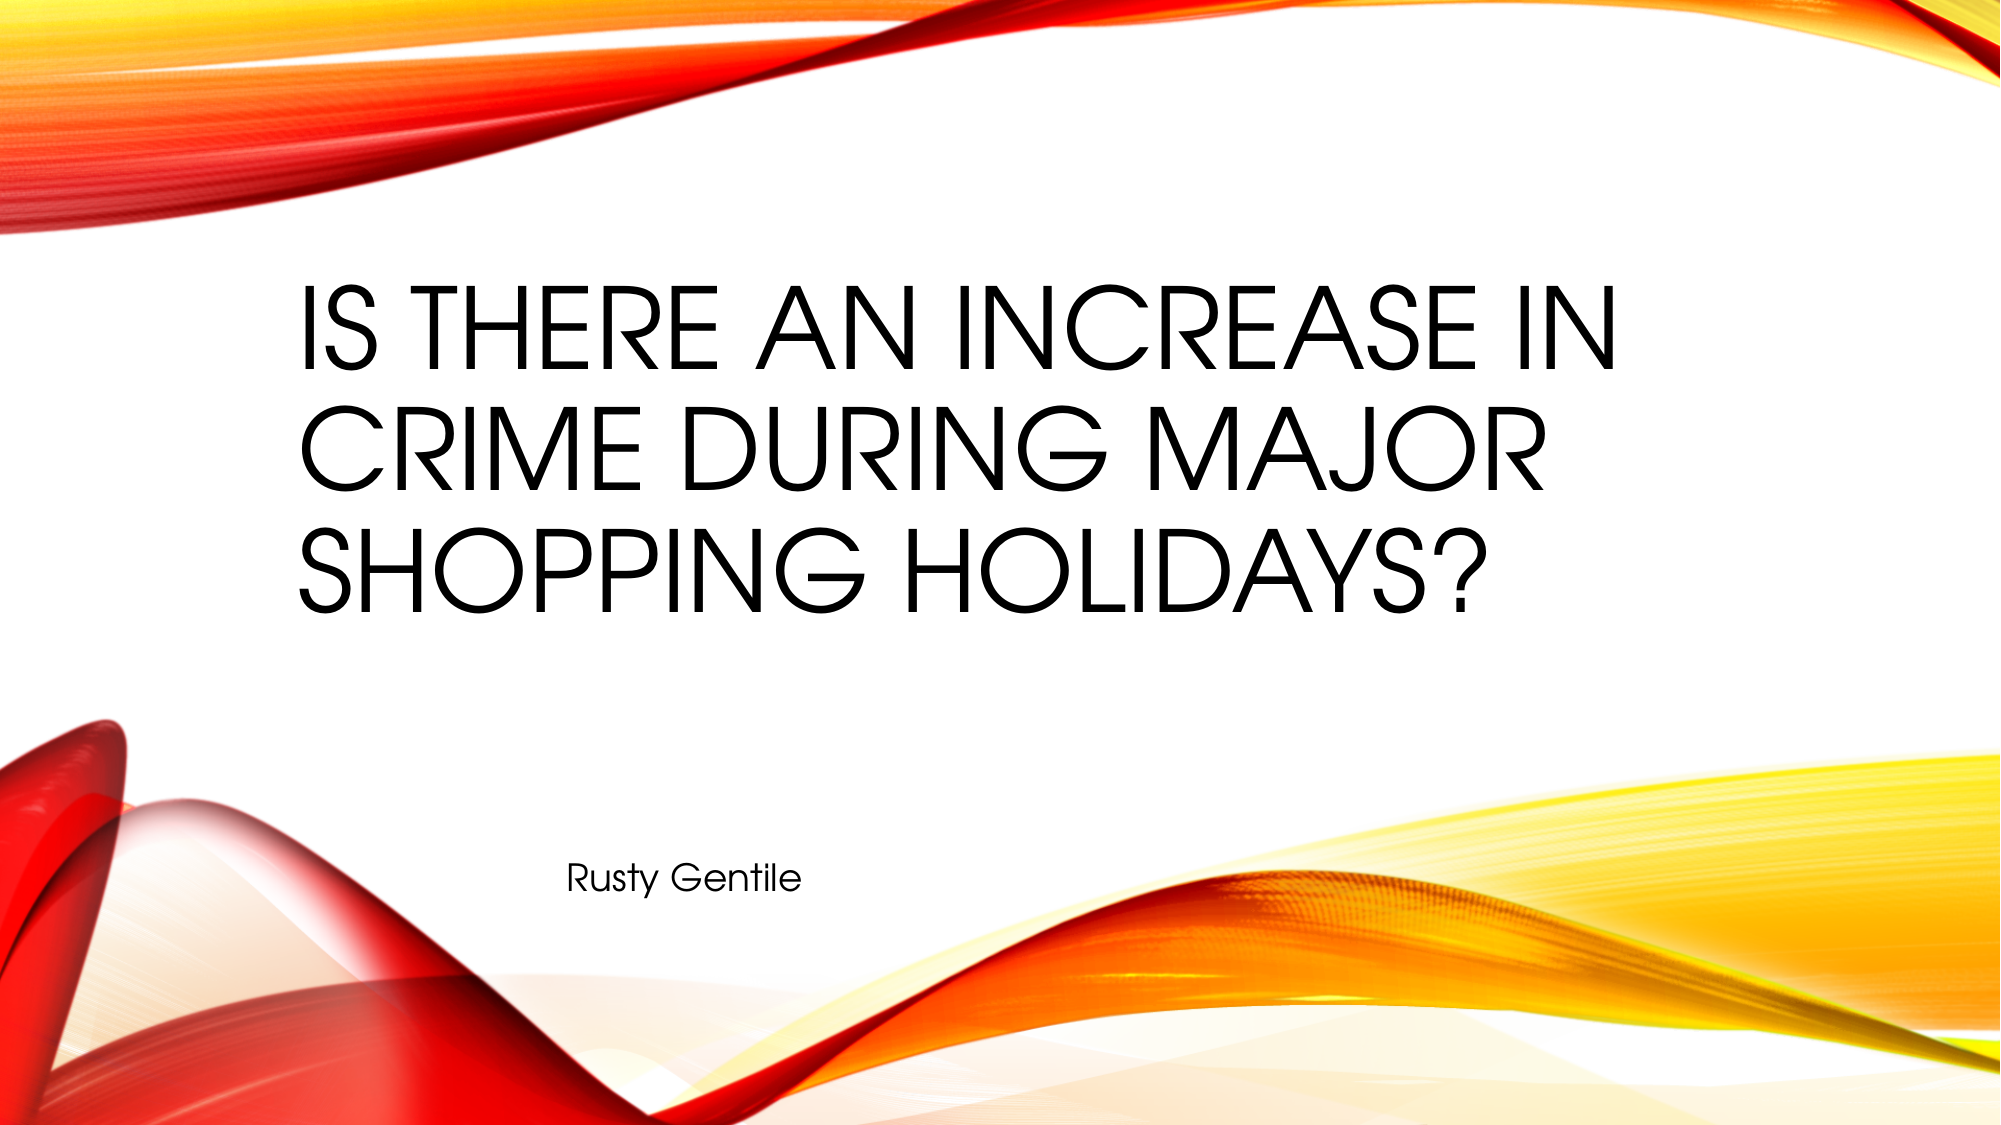

# Is there an increase in crime during major shopping holidays?
Rusty Gentile